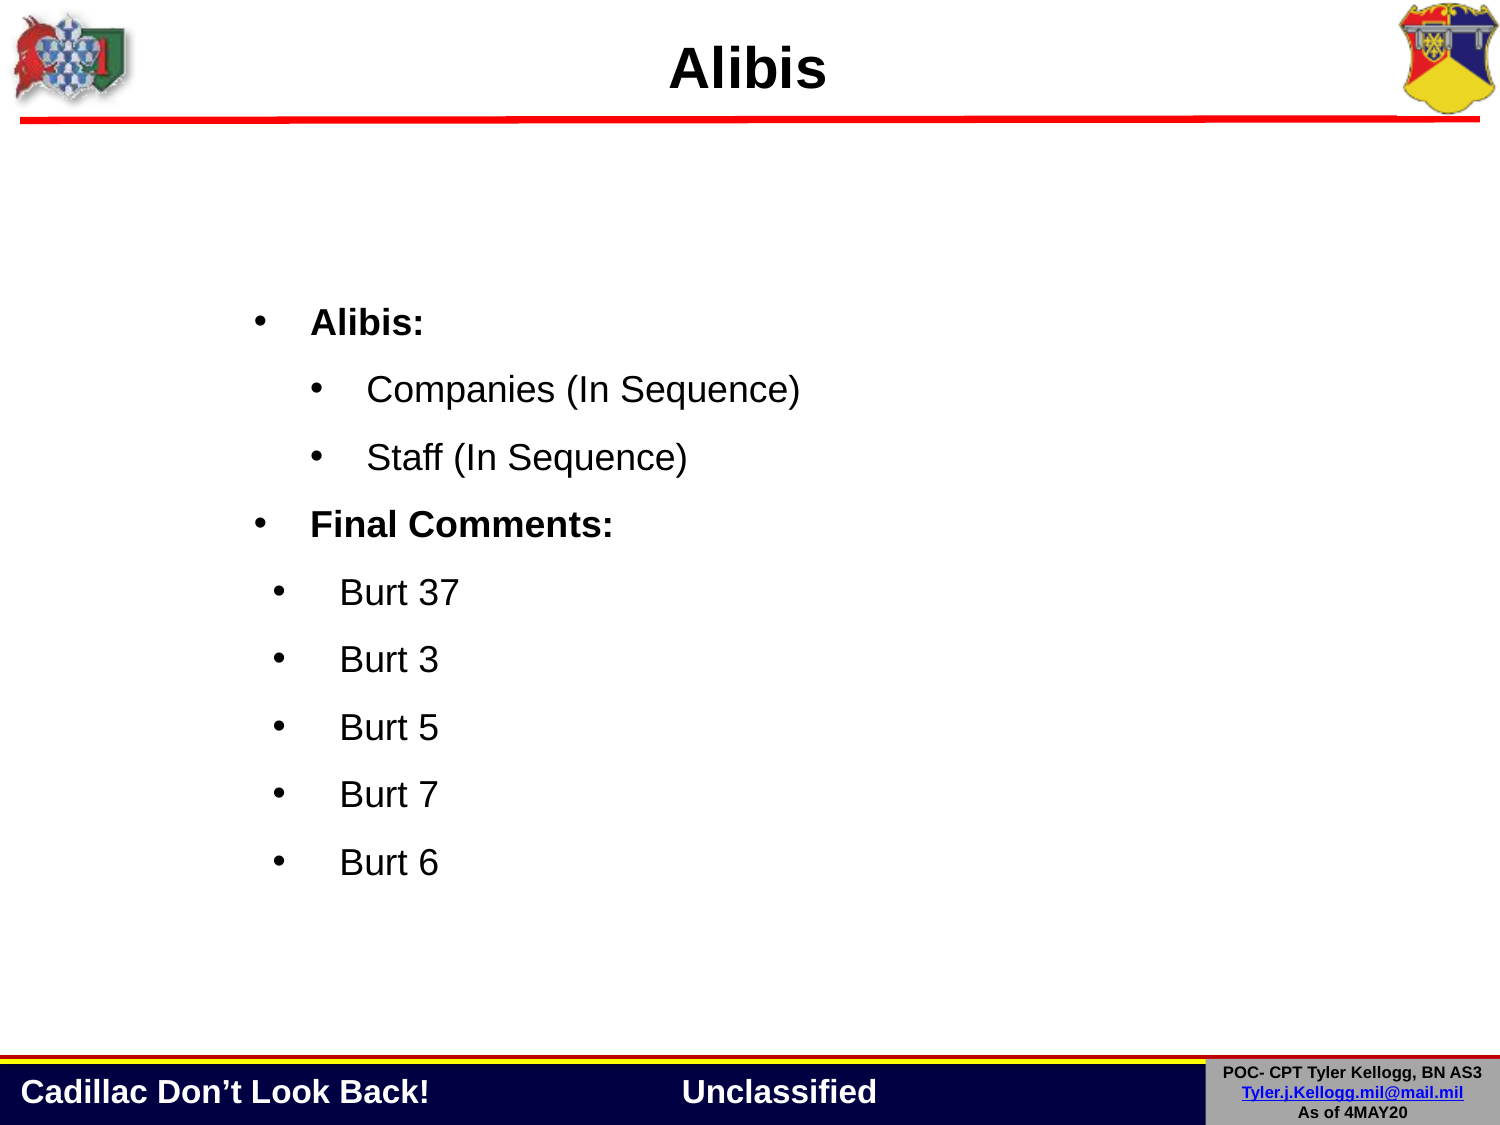

Alibis
Alibis:
Companies (In Sequence)
Staff (In Sequence)
Final Comments:
 Burt 37
 Burt 3
 Burt 5
 Burt 7
 Burt 6
POC- CPT Tyler Kellogg, BN AS3
Tyler.j.Kellogg.mil@mail.mil
As of 4MAY20